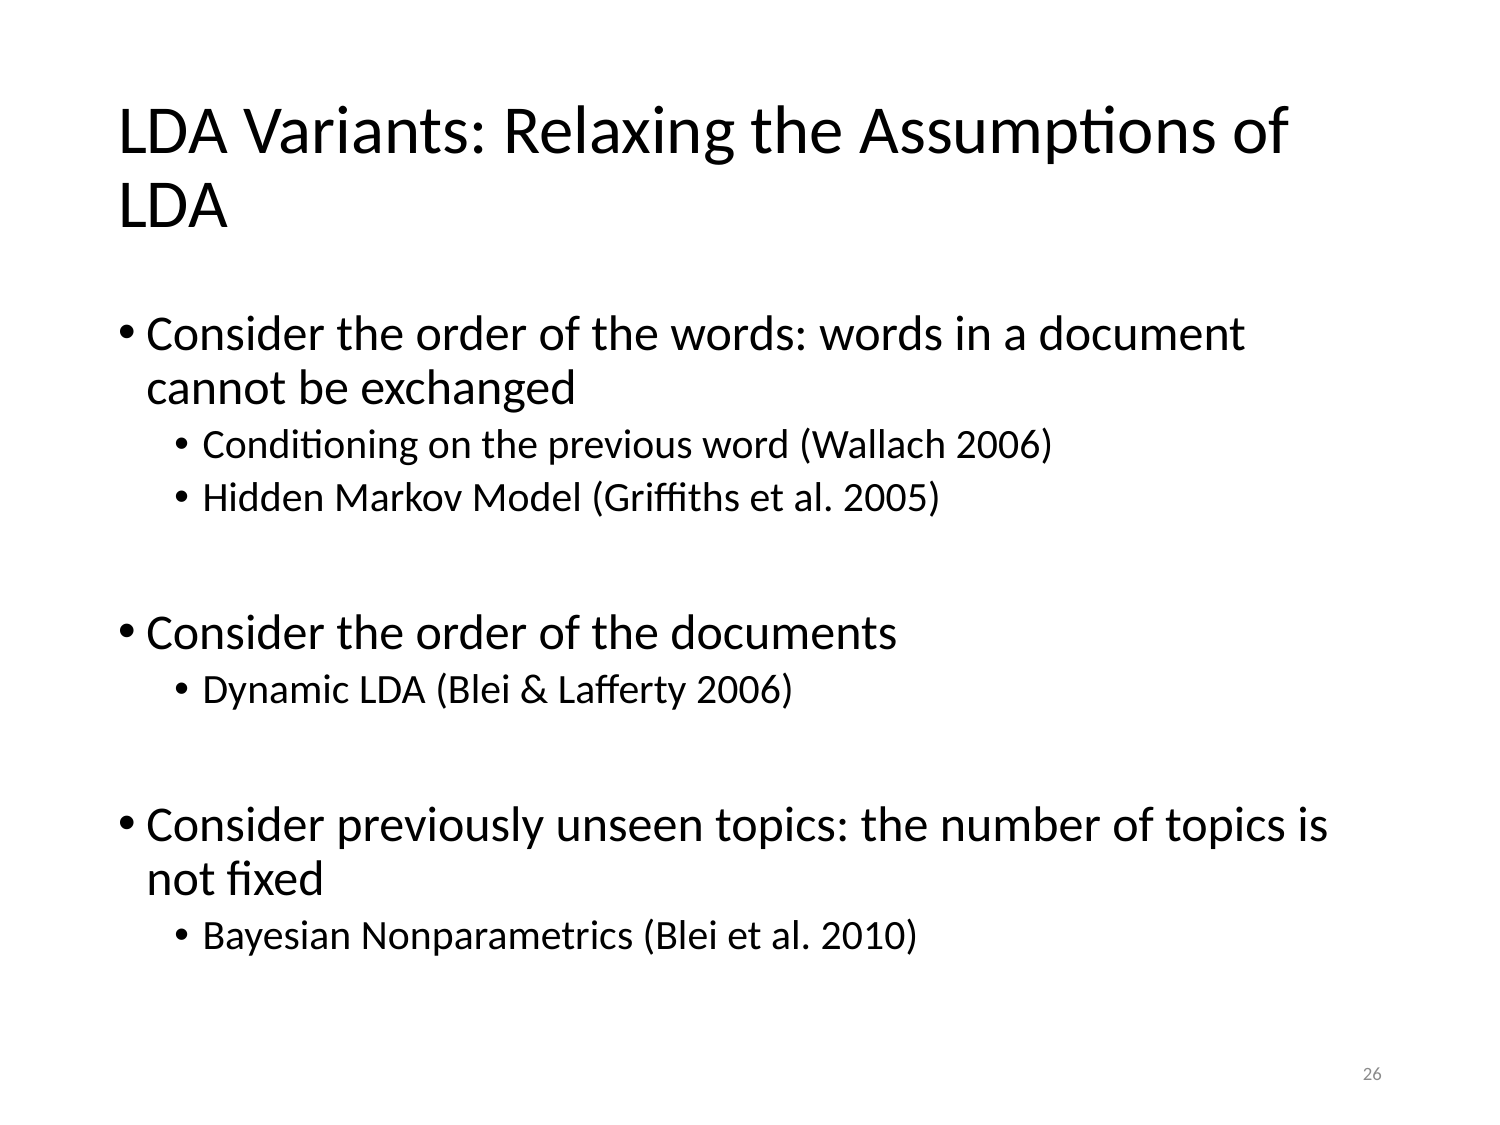

# LDA Variants: Relaxing the Assumptions of LDA
Consider the order of the words: words in a document cannot be exchanged
Conditioning on the previous word (Wallach 2006)
Hidden Markov Model (Griffiths et al. 2005)

Consider the order of the documents
Dynamic LDA (Blei & Lafferty 2006)

Consider previously unseen topics: the number of topics is not fixed
Bayesian Nonparametrics (Blei et al. 2010)
26